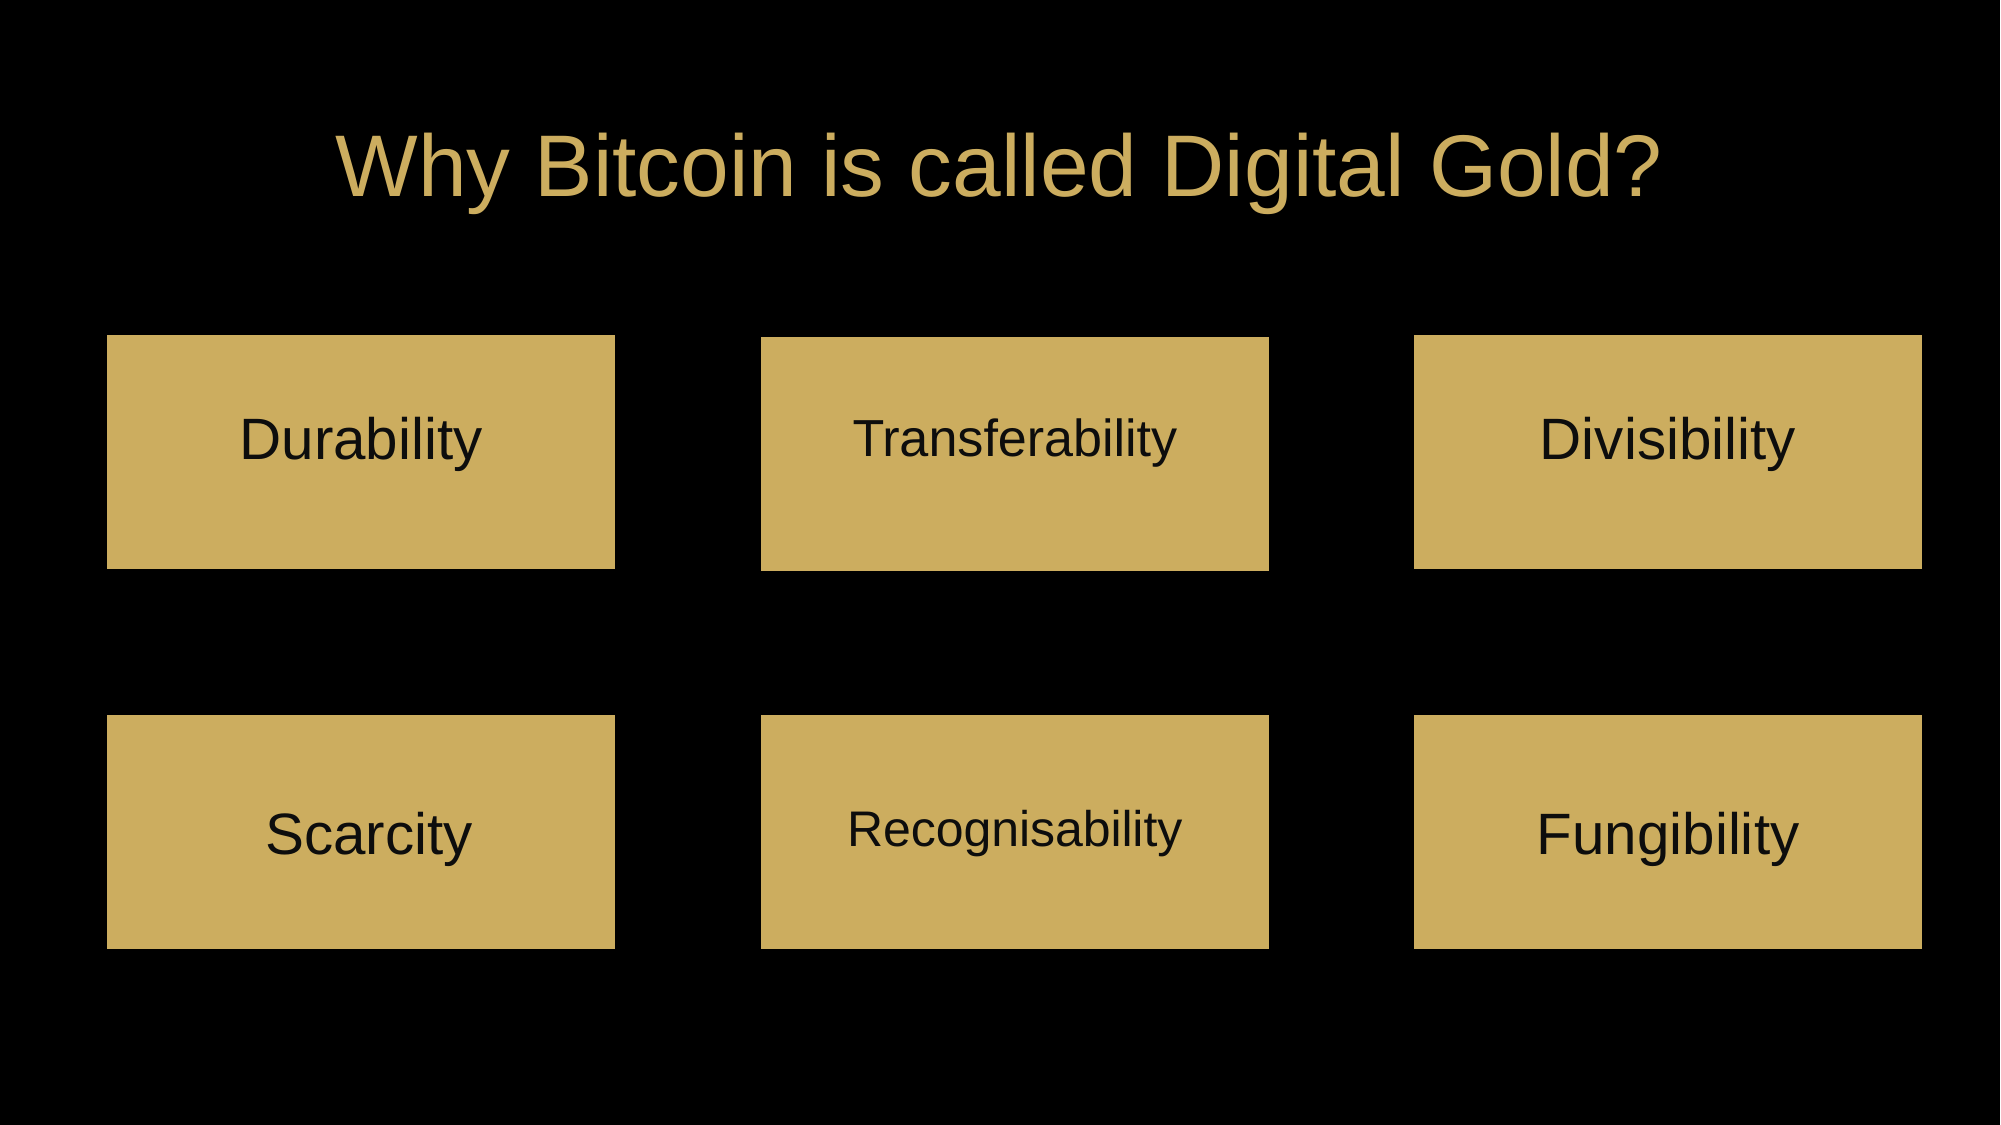

# Why Bitcoin is called Digital Gold?

Durability
Divisibility
Transferability

 Scarcity
Recognisability
Fungibility